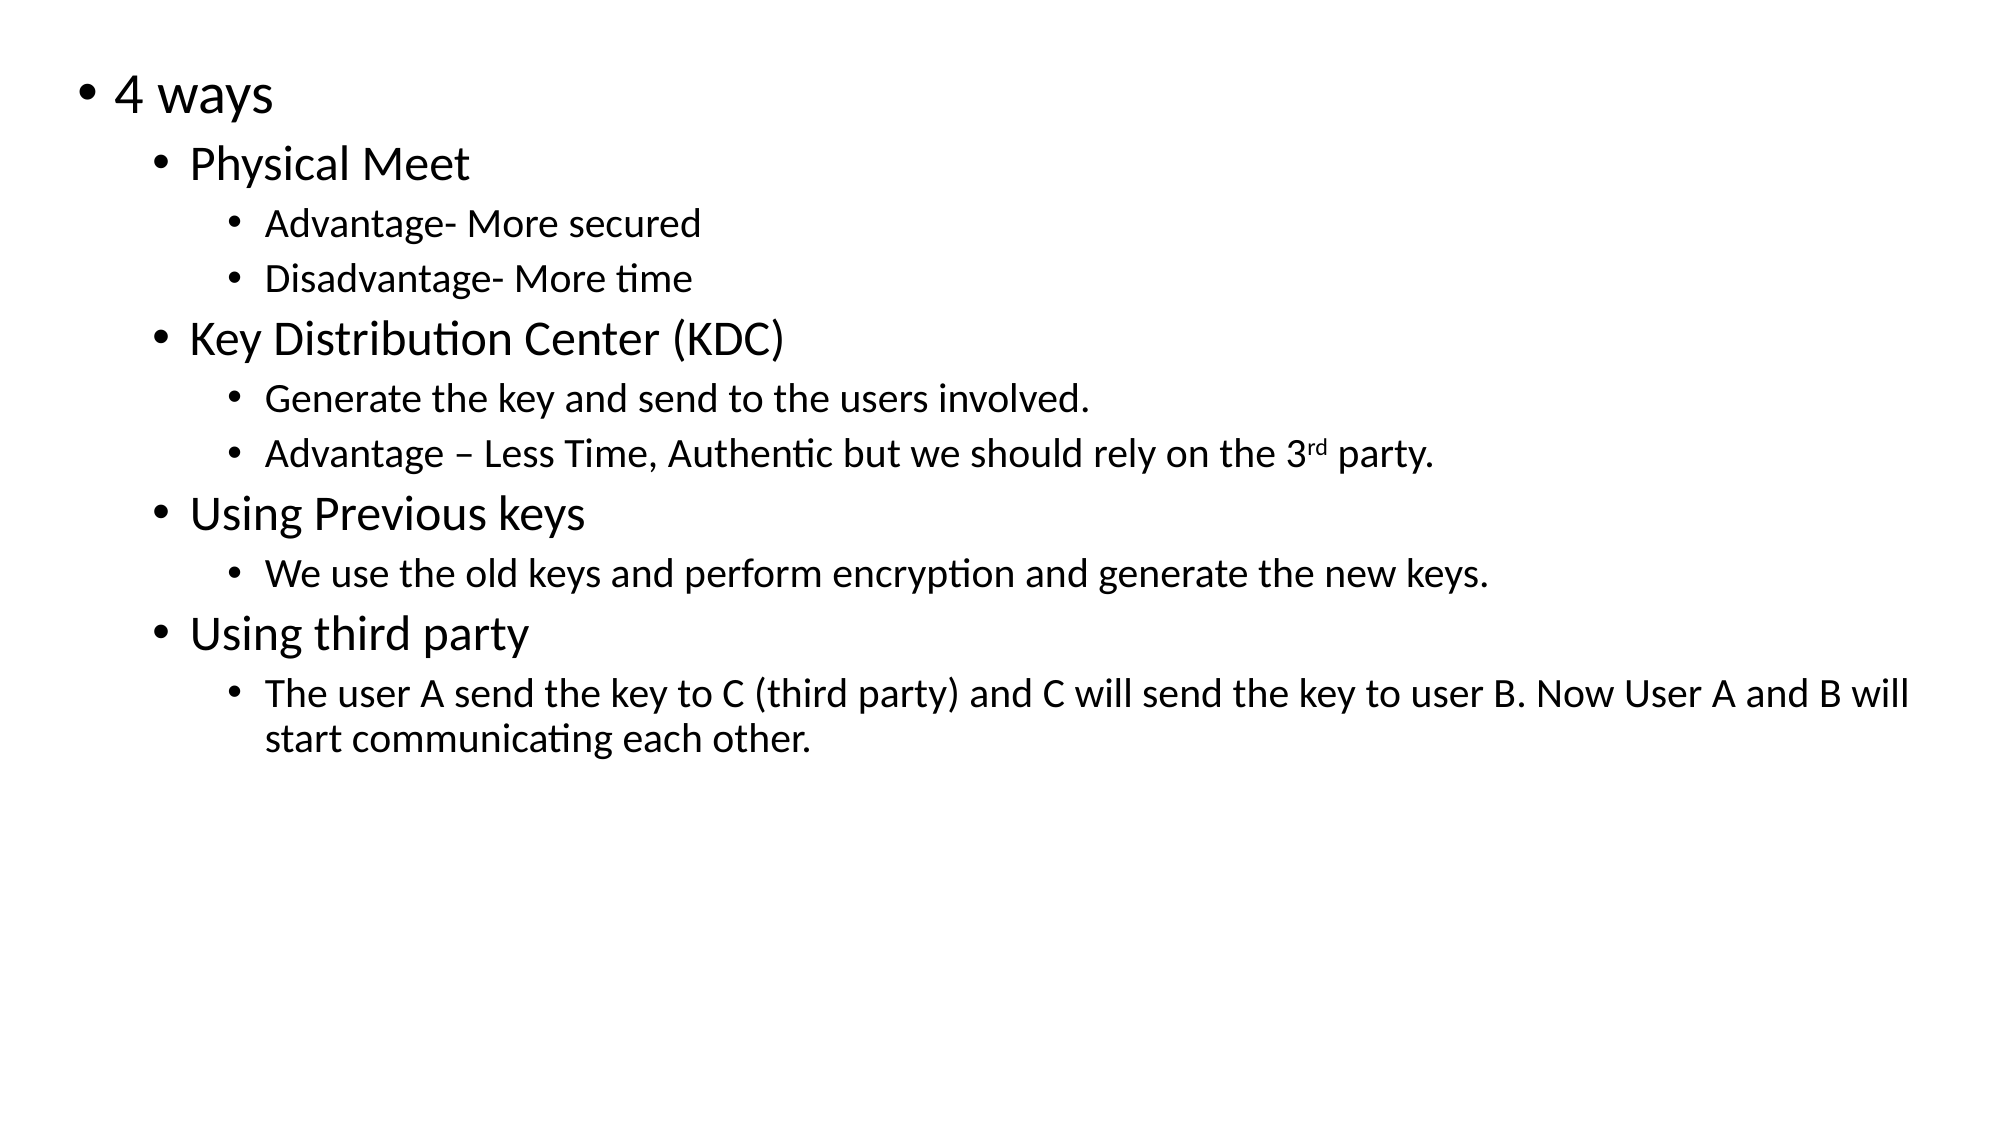

4 ways
Physical Meet
Advantage- More secured
Disadvantage- More time
Key Distribution Center (KDC)
Generate the key and send to the users involved.
Advantage – Less Time, Authentic but we should rely on the 3rd party.
Using Previous keys
We use the old keys and perform encryption and generate the new keys.
Using third party
The user A send the key to C (third party) and C will send the key to user B. Now User A and B will start communicating each other.